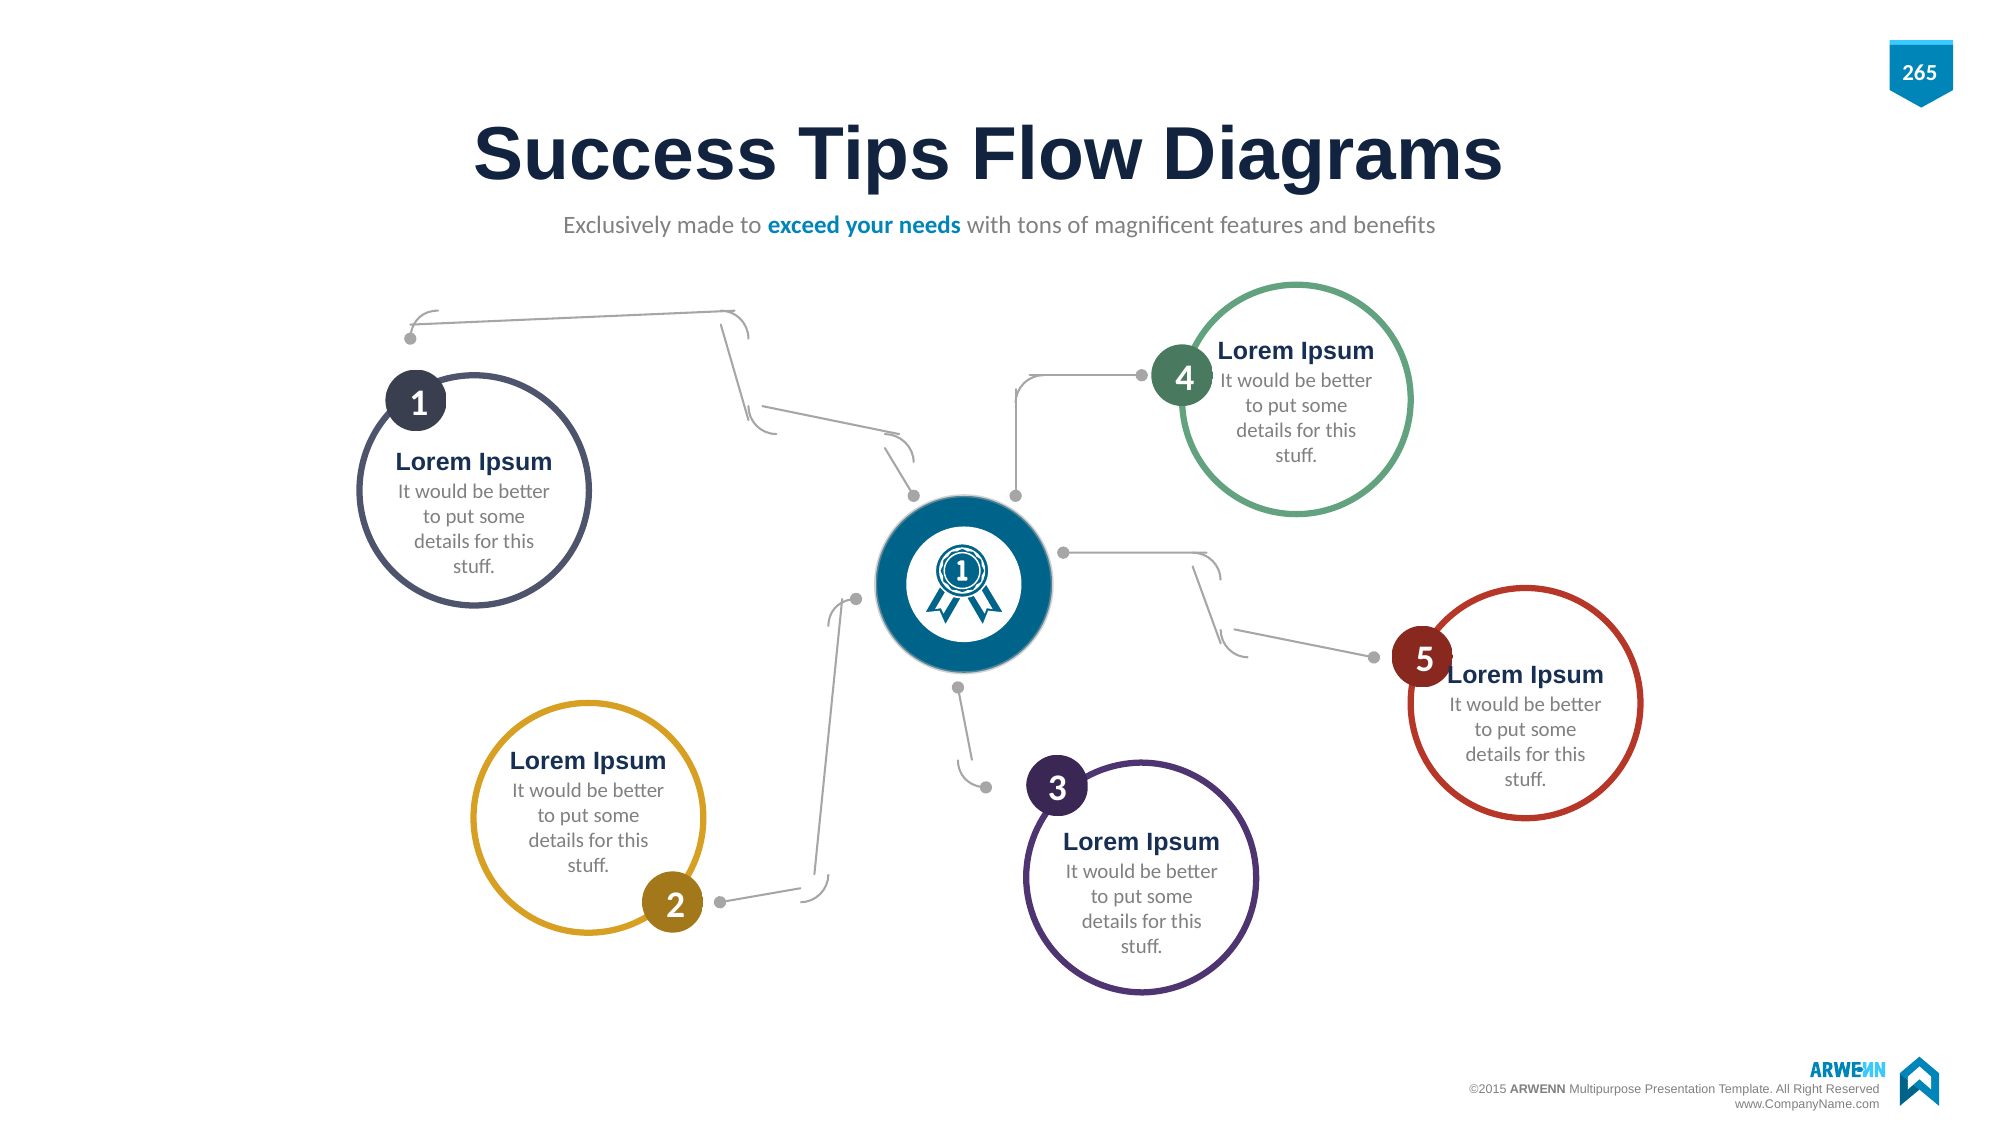

# Success Tips Flow Diagrams
Exclusively made to exceed your needs with tons of magnificent features and benefits

Lorem Ipsum
It would be better to put some details for this stuff.
4
1

Lorem Ipsum
It would be better to put some details for this stuff.

5
Lorem Ipsum
It would be better to put some details for this stuff.

Lorem Ipsum
It would be better to put some details for this stuff.
3

Lorem Ipsum
It would be better to put some details for this stuff.
2